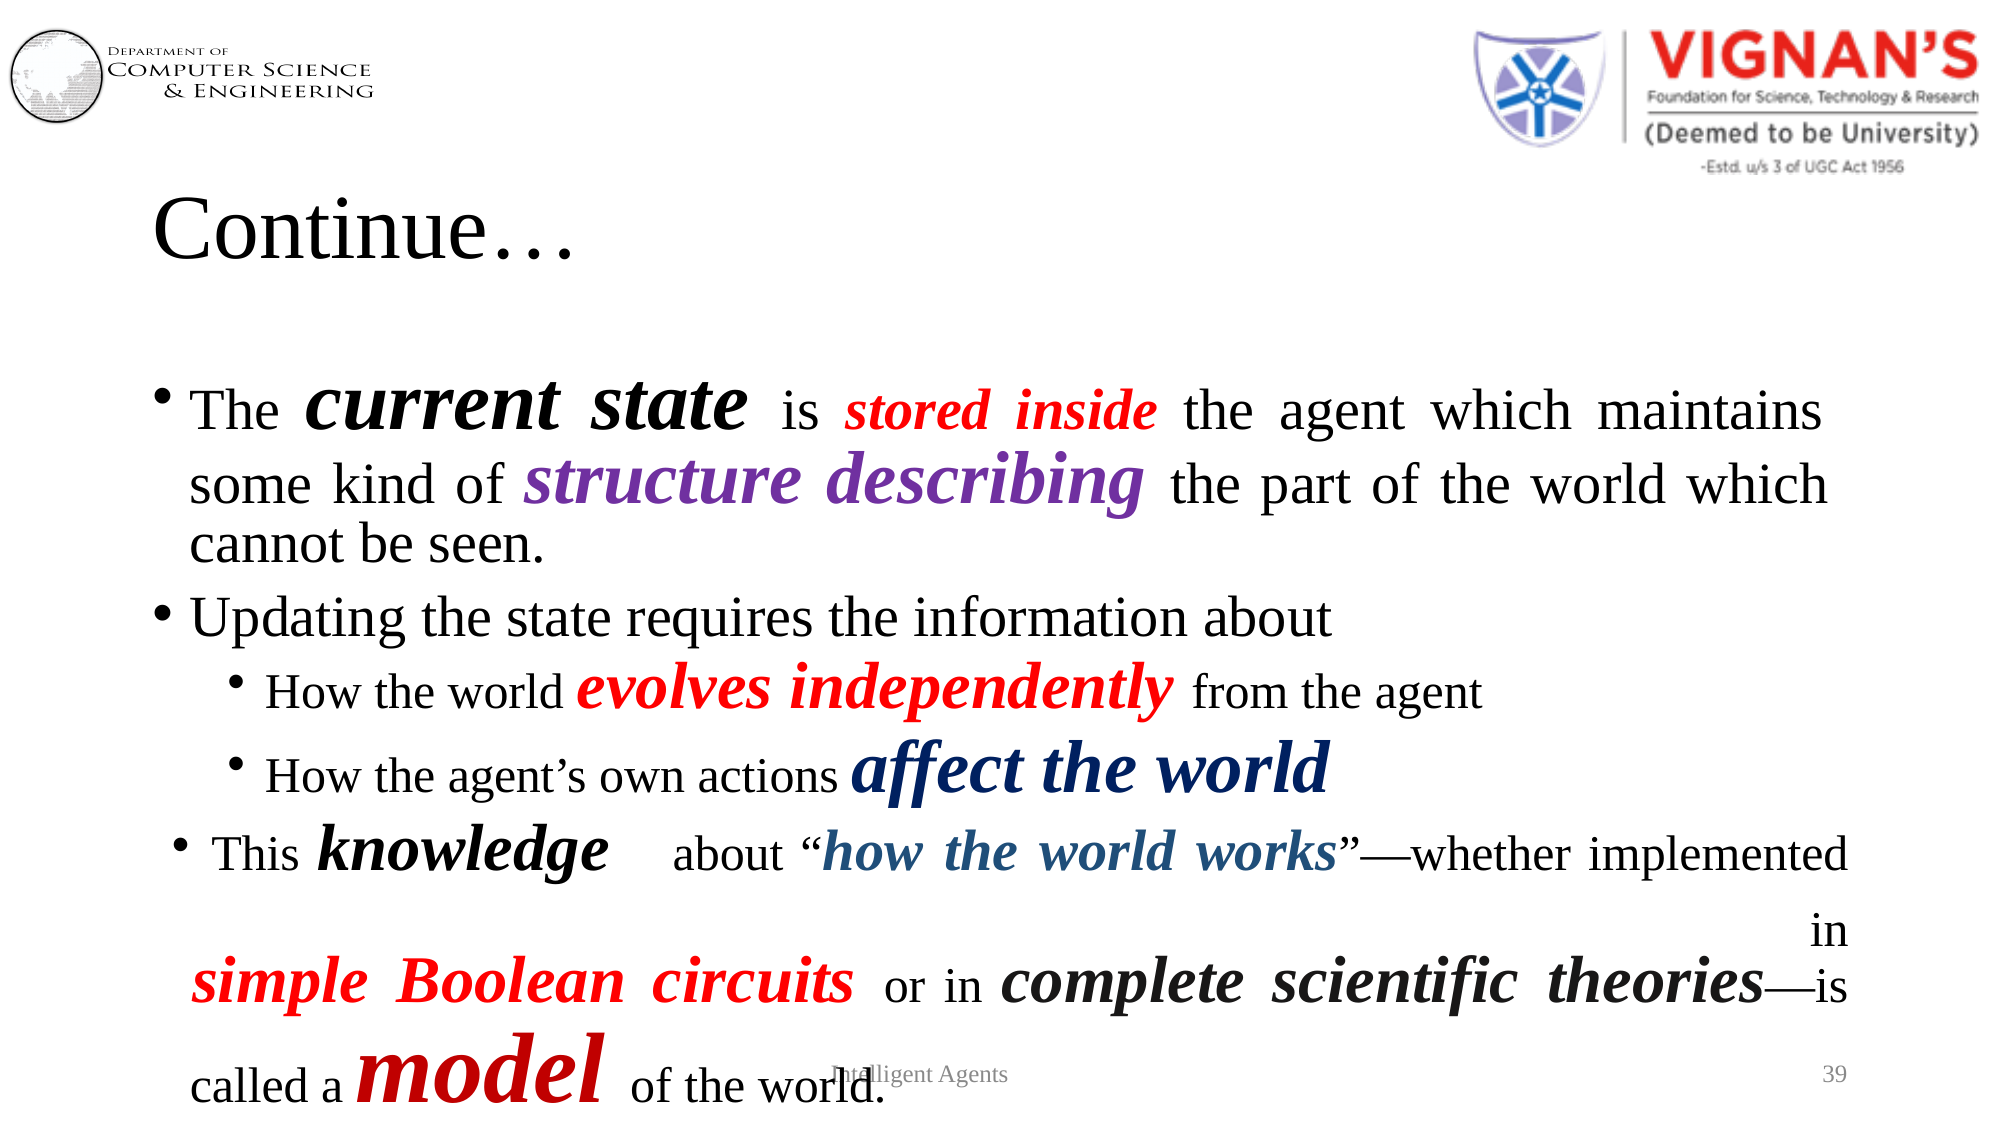

# Continue…
The current state is stored inside the agent which maintains  some kind of structure describing the part of the world which  cannot be seen.
Updating the state requires the information about
How the world evolves independently from the agent
How the agent’s own actions affect the world
This knowledge	about “how the world works”—whether implemented in
simple	Boolean	circuits	or in complete	scientific	theories—is
called a model of the world.
Intelligent Agents
39